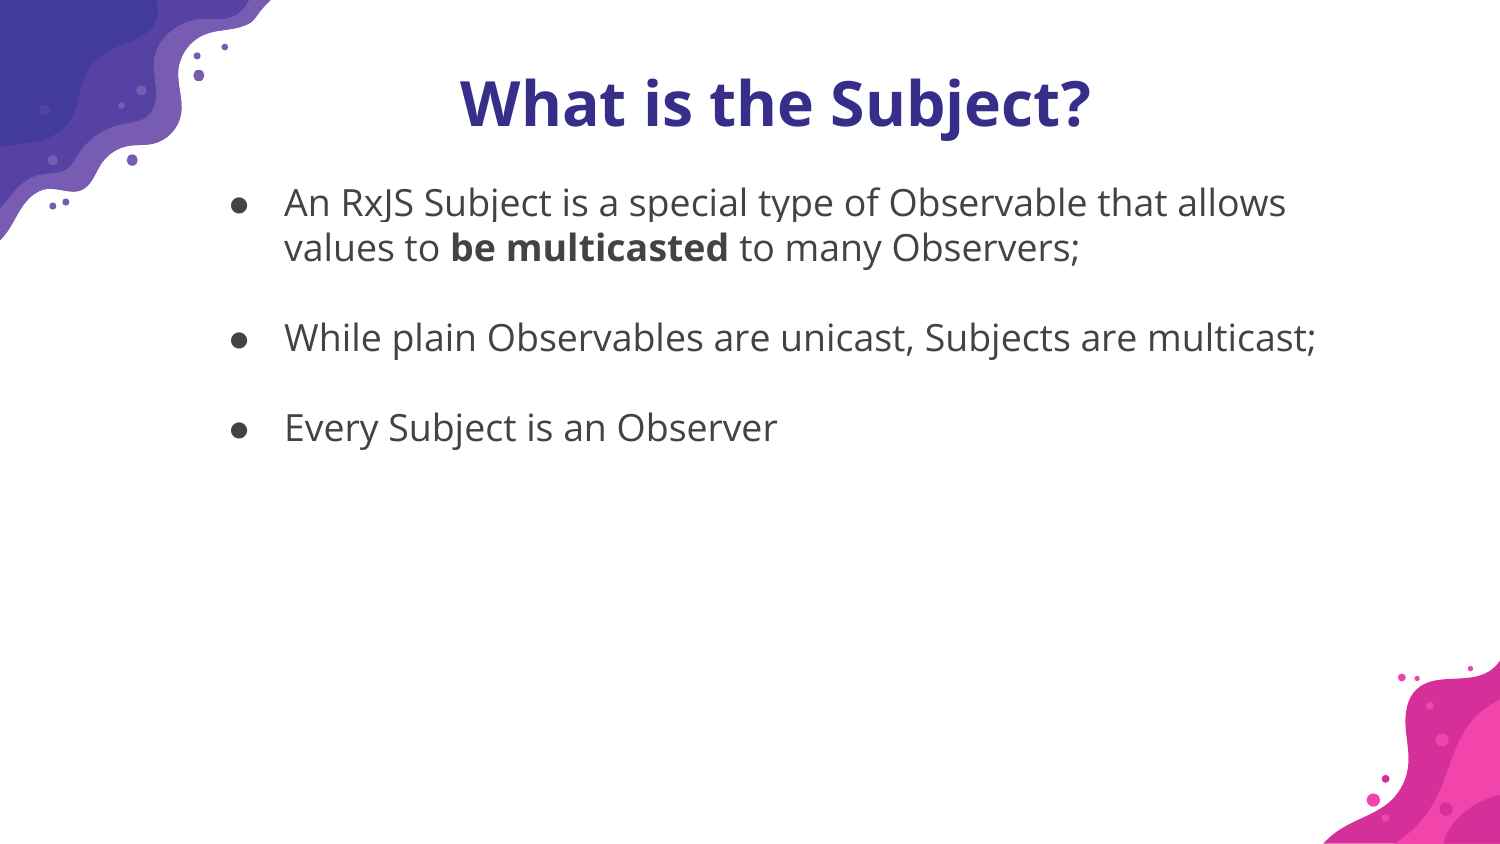

# What is the Subject?
An RxJS Subject is a special type of Observable that allows values to be multicasted to many Observers;

While plain Observables are unicast, Subjects are multicast;

Every Subject is an Observer